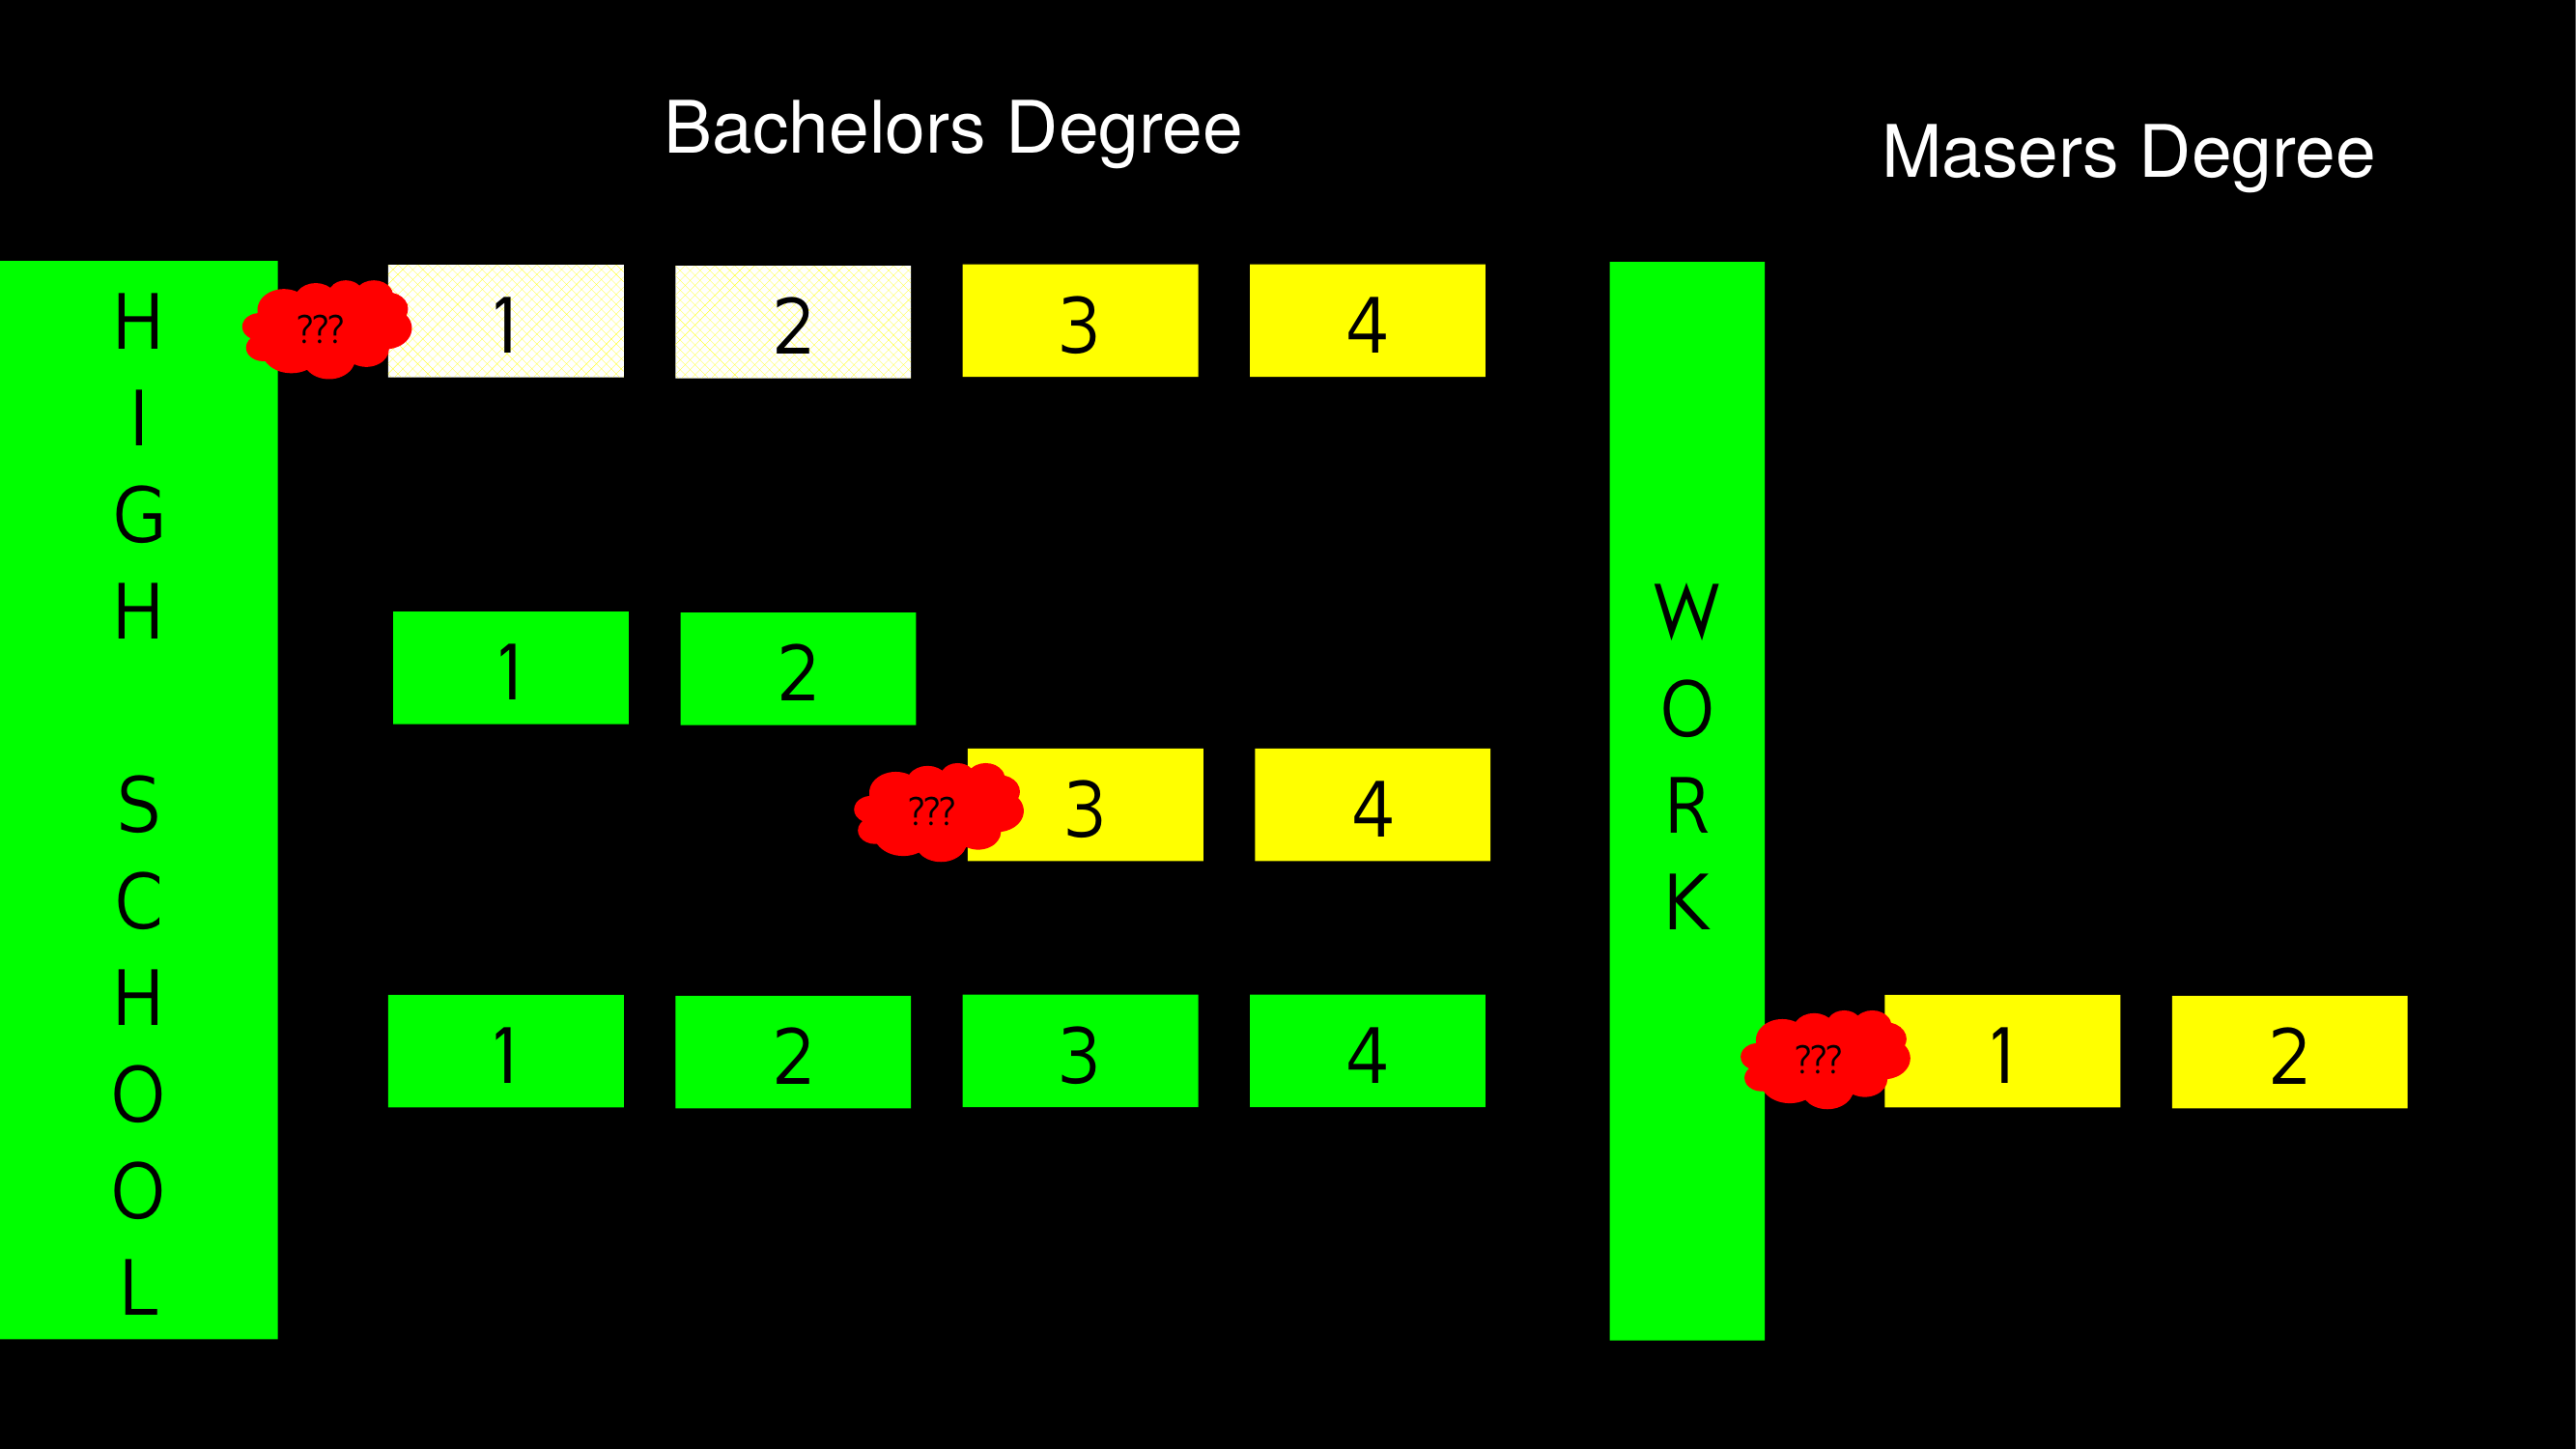

Bachelors Degree
Masers Degree
H
I
G
H

S
C
H
O
O
L

W
O
R
K

3
4
1
2
???
1
2
3
4
???
3
4
1
1
2
2
???